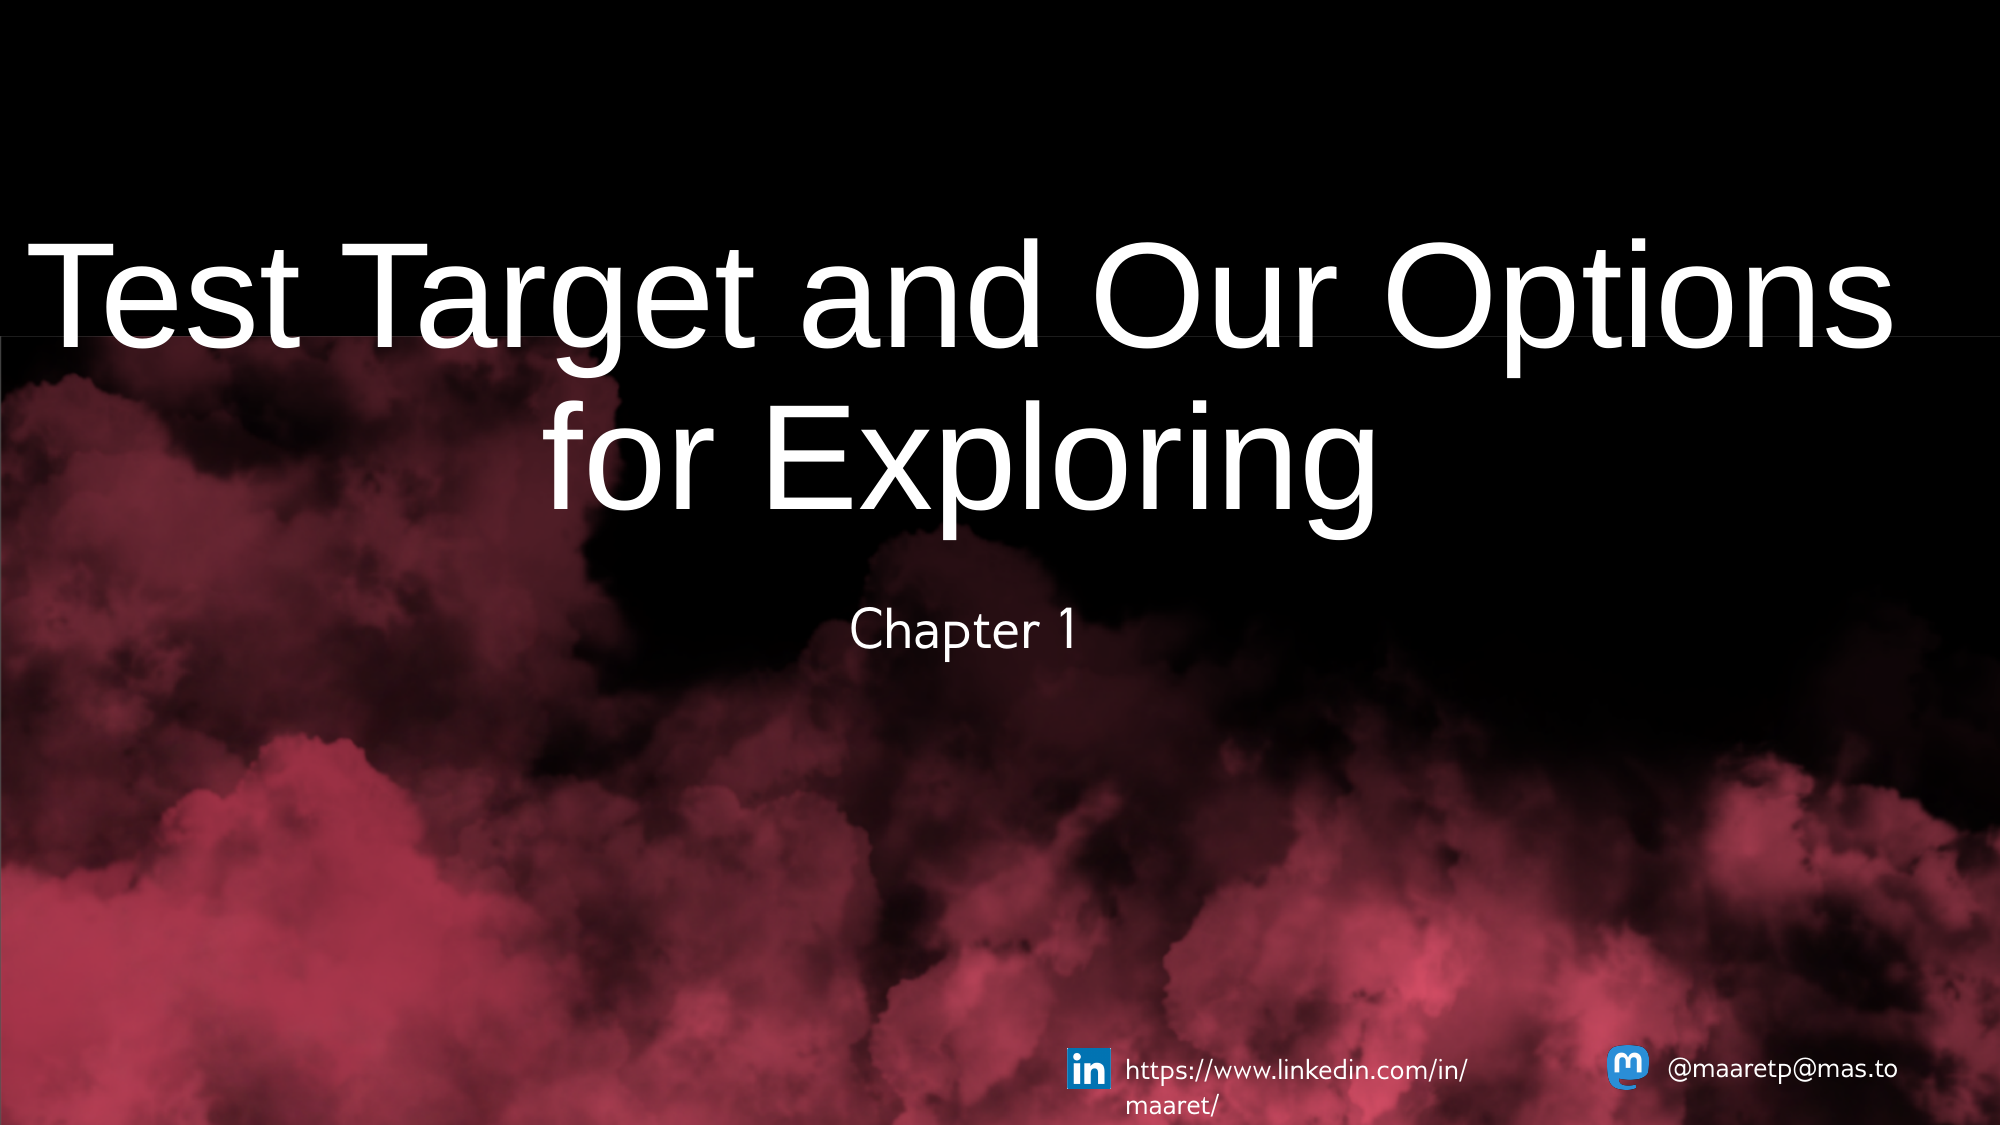

Test Target and Our Options for Exploring
Chapter 1